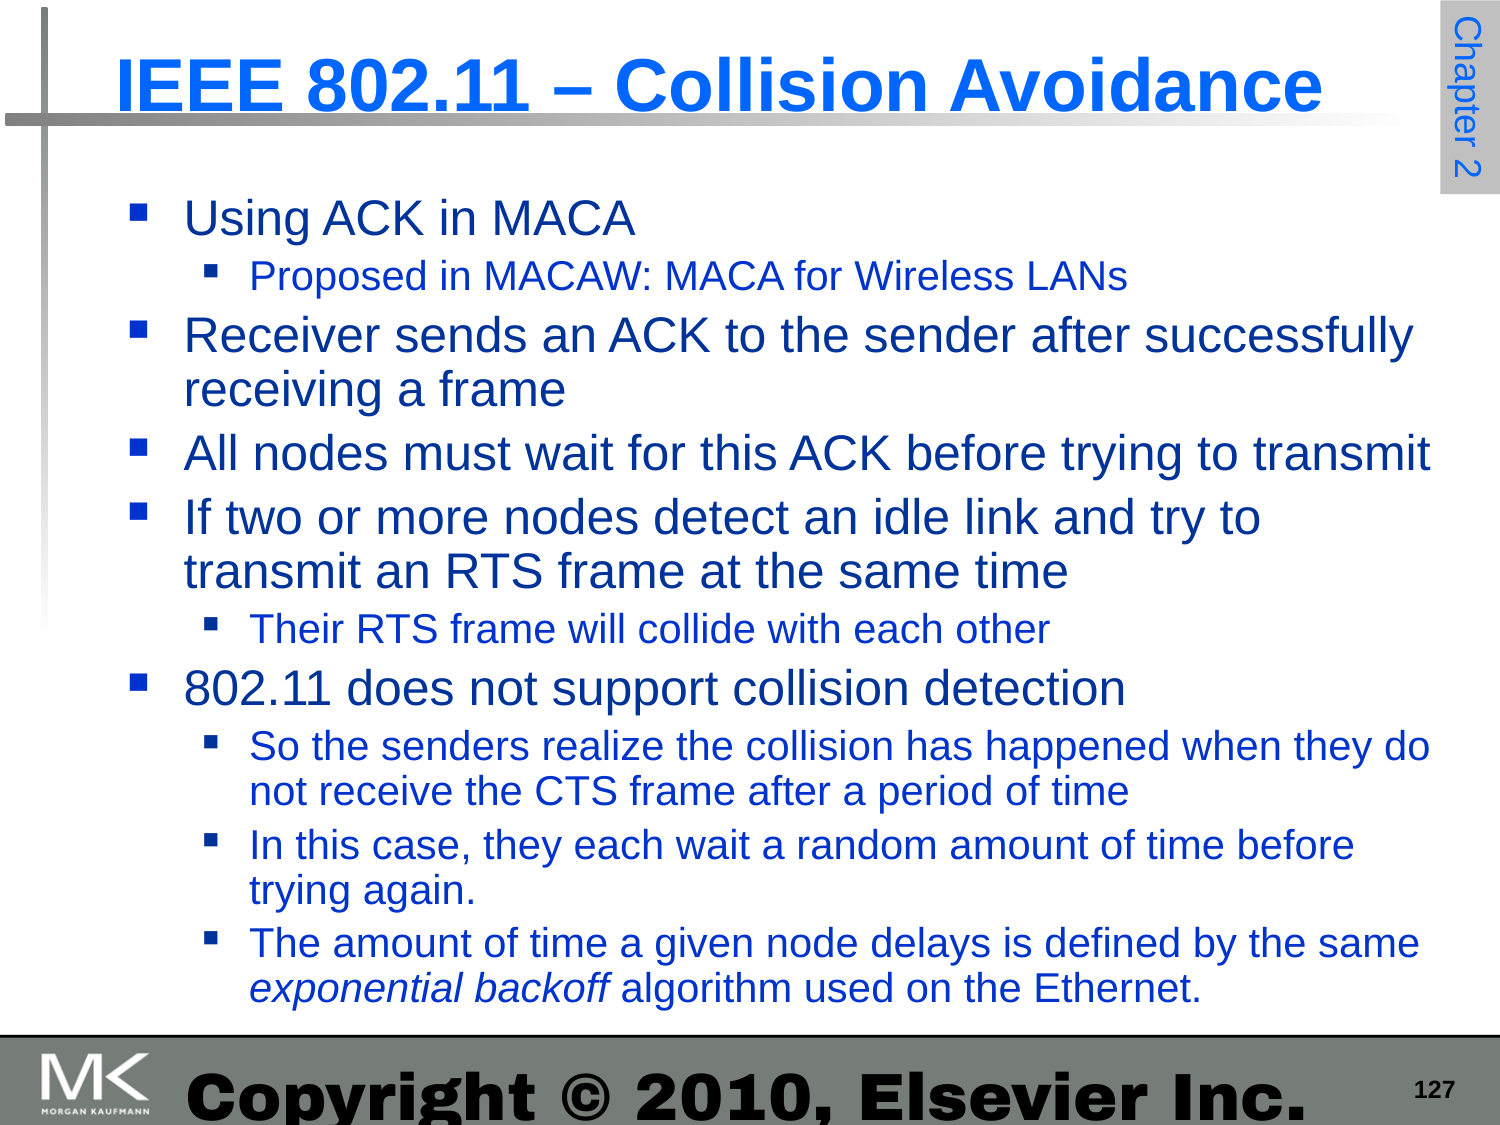

# IEEE 802.11 – Collision Avoidance
Using ACK in MACA
Proposed in MACAW: MACA for Wireless LANs
Receiver sends an ACK to the sender after successfully receiving a frame
All nodes must wait for this ACK before trying to transmit
If two or more nodes detect an idle link and try to transmit an RTS frame at the same time
Their RTS frame will collide with each other
802.11 does not support collision detection
So the senders realize the collision has happened when they do not receive the CTS frame after a period of time
In this case, they each wait a random amount of time before trying again.
The amount of time a given node delays is defined by the same exponential backoff algorithm used on the Ethernet.

Copyright © 2010, Elsevier Inc. All rights Reserved